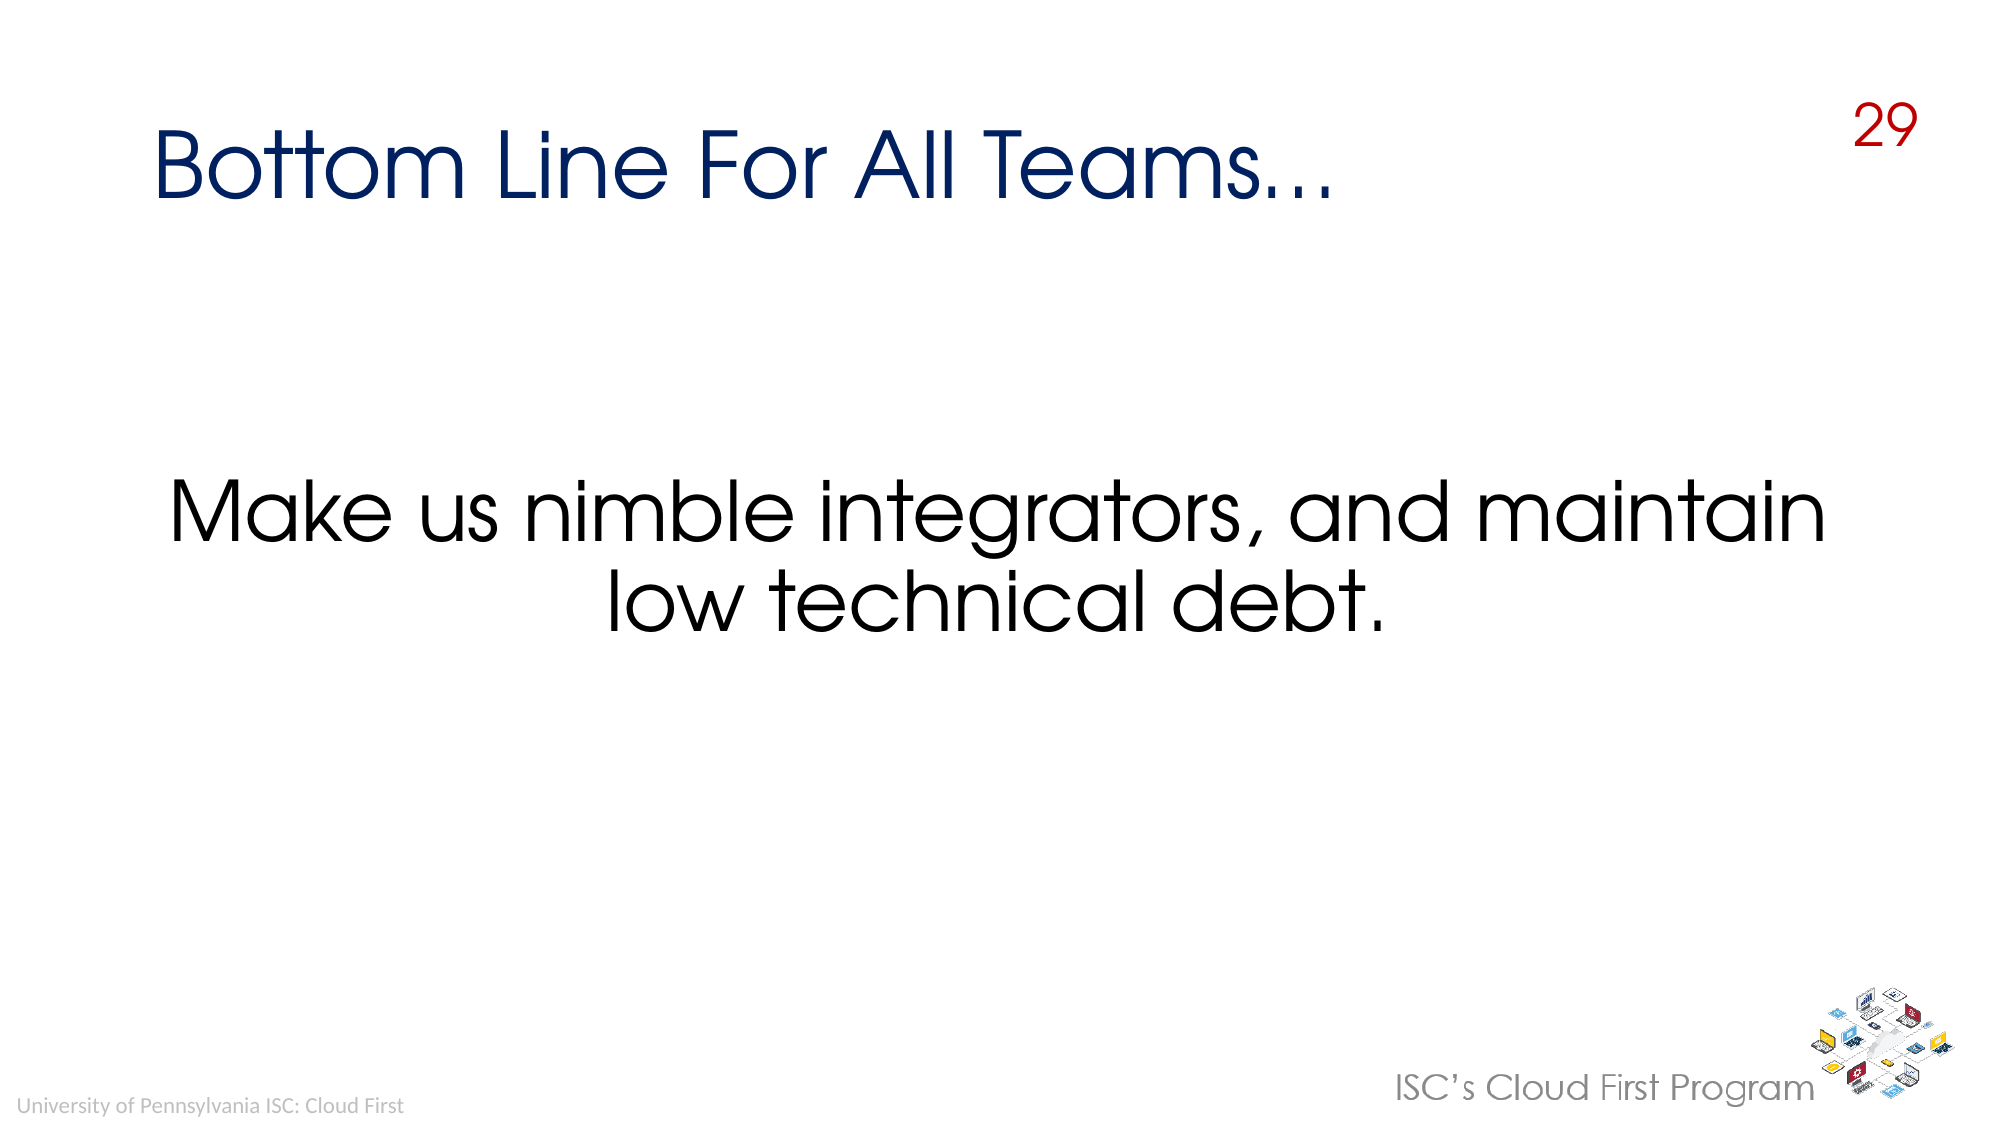

# Bottom Line For All Teams…
Make us nimble integrators, and maintain low technical debt.